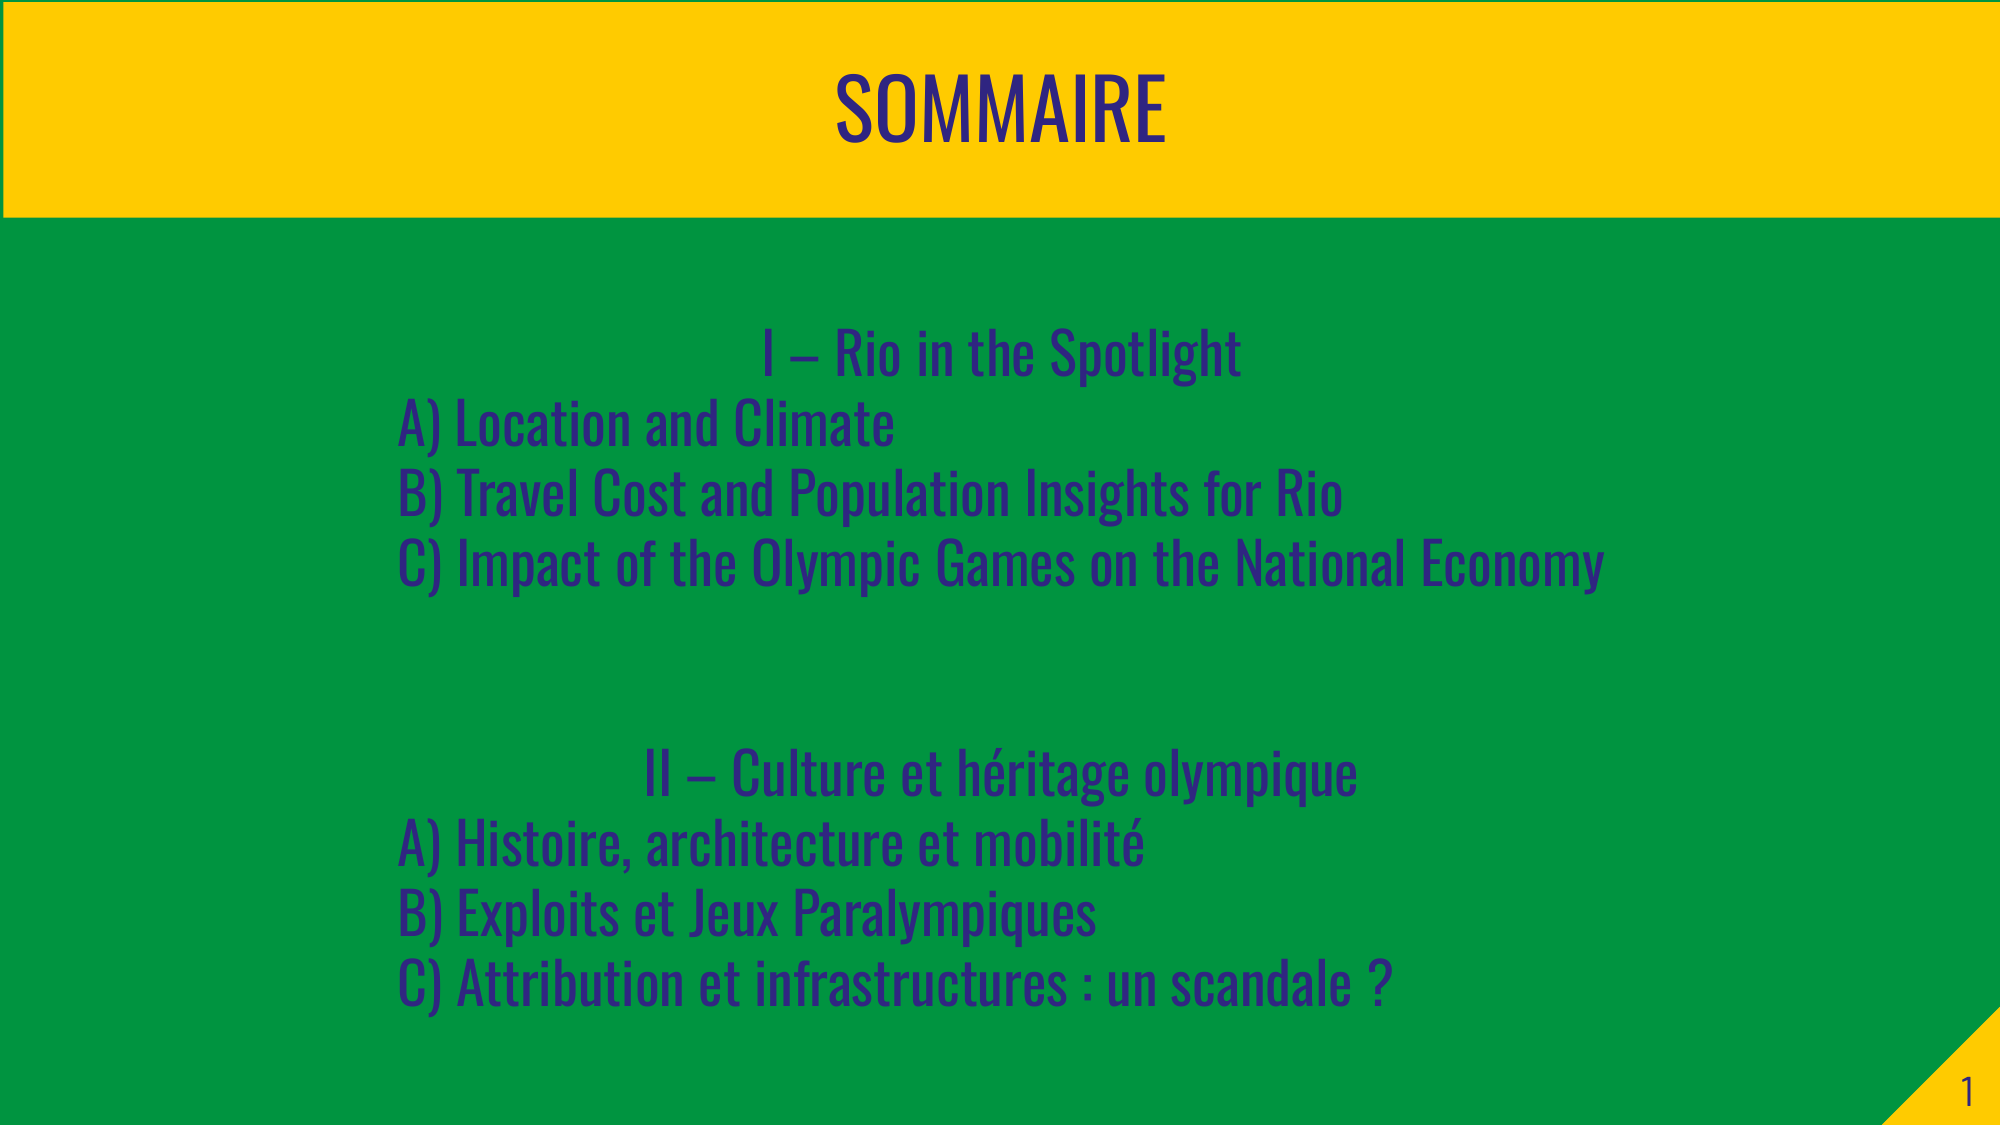

SOMMAIRE
I – Rio in the Spotlight
A) Location and Climate
B) Travel Cost and Population Insights for Rio
C) Impact of the Olympic Games on the National Economy

II – Culture et héritage olympique​
A) Histoire, architecture et mobilité​
B) Exploits et Jeux Paralympiques​
C) Attribution et infrastructures : un scandale ?

1